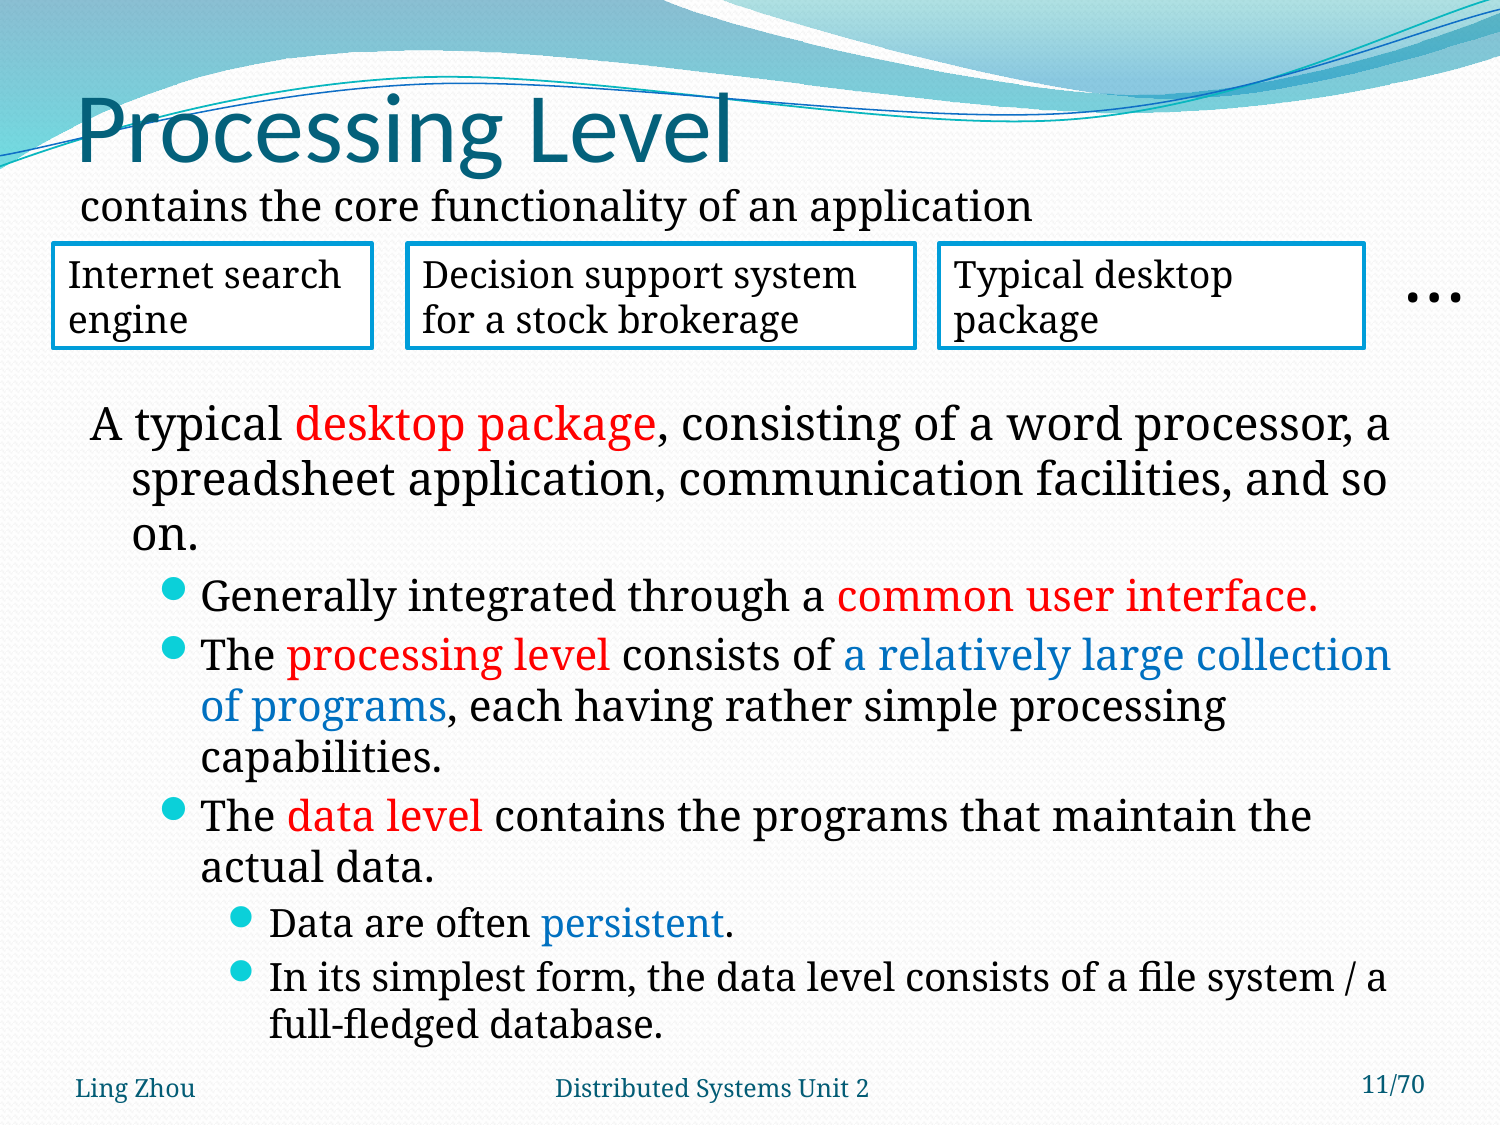

# Processing Level
contains the core functionality of an application
…
Internet search
engine
Decision support system for a stock brokerage
Typical desktop package
A typical desktop package, consisting of a word processor, a spreadsheet application, communication facilities, and so on.
Generally integrated through a common user interface.
The processing level consists of a relatively large collection of programs, each having rather simple processing capabilities.
The data level contains the programs that maintain the actual data.
Data are often persistent.
In its simplest form, the data level consists of a file system / a full-fledged database.
Ling Zhou
Distributed Systems Unit 2
11/70